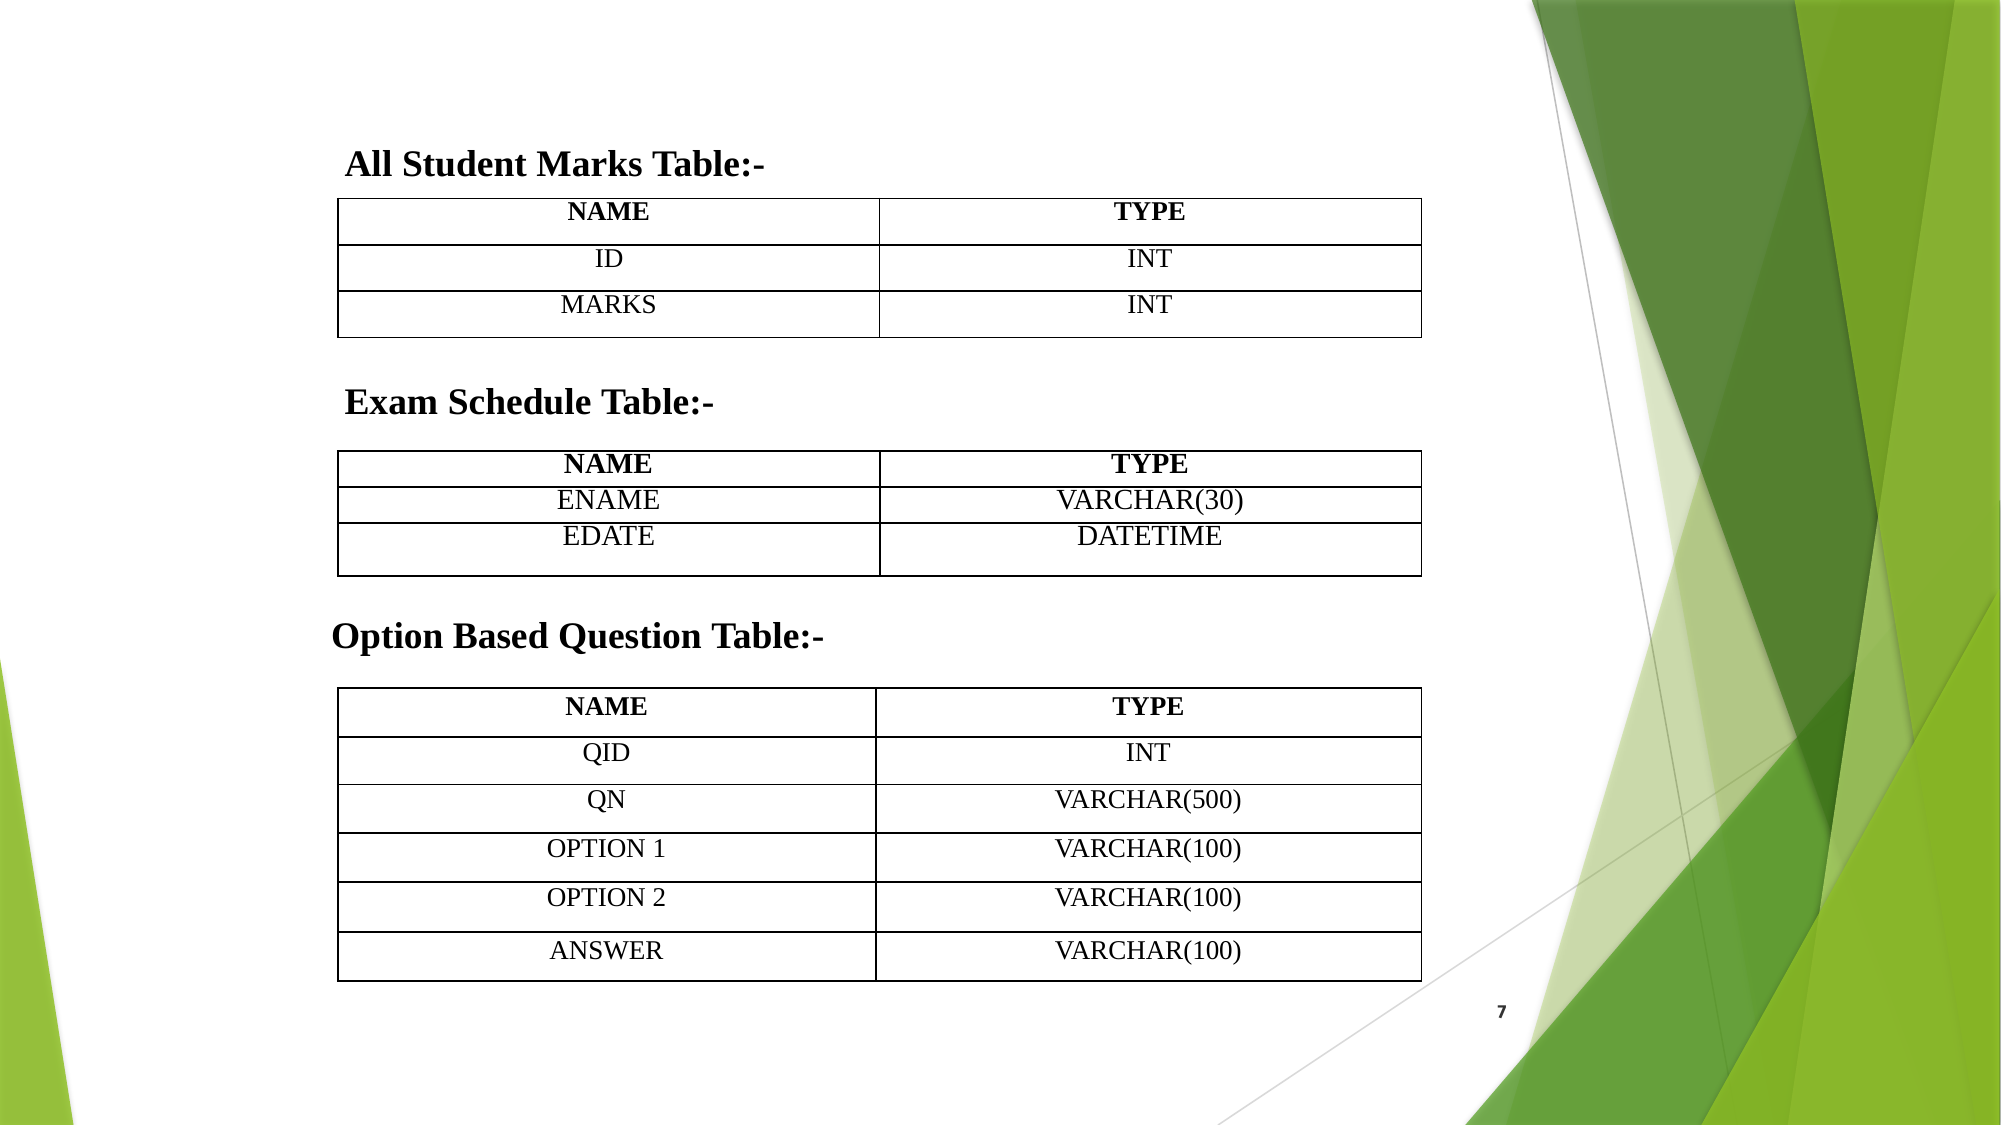

All Student Marks Table:-
| NAME | TYPE |
| --- | --- |
| ID | INT |
| MARKS | INT |
Exam Schedule Table:-
| NAME | TYPE |
| --- | --- |
| ENAME | VARCHAR(30) |
| EDATE | DATETIME |
Option Based Question Table:-
| NAME | TYPE |
| --- | --- |
| QID | INT |
| QN | VARCHAR(500) |
| OPTION 1 | VARCHAR(100) |
| OPTION 2 | VARCHAR(100) |
| ANSWER | VARCHAR(100) |
7